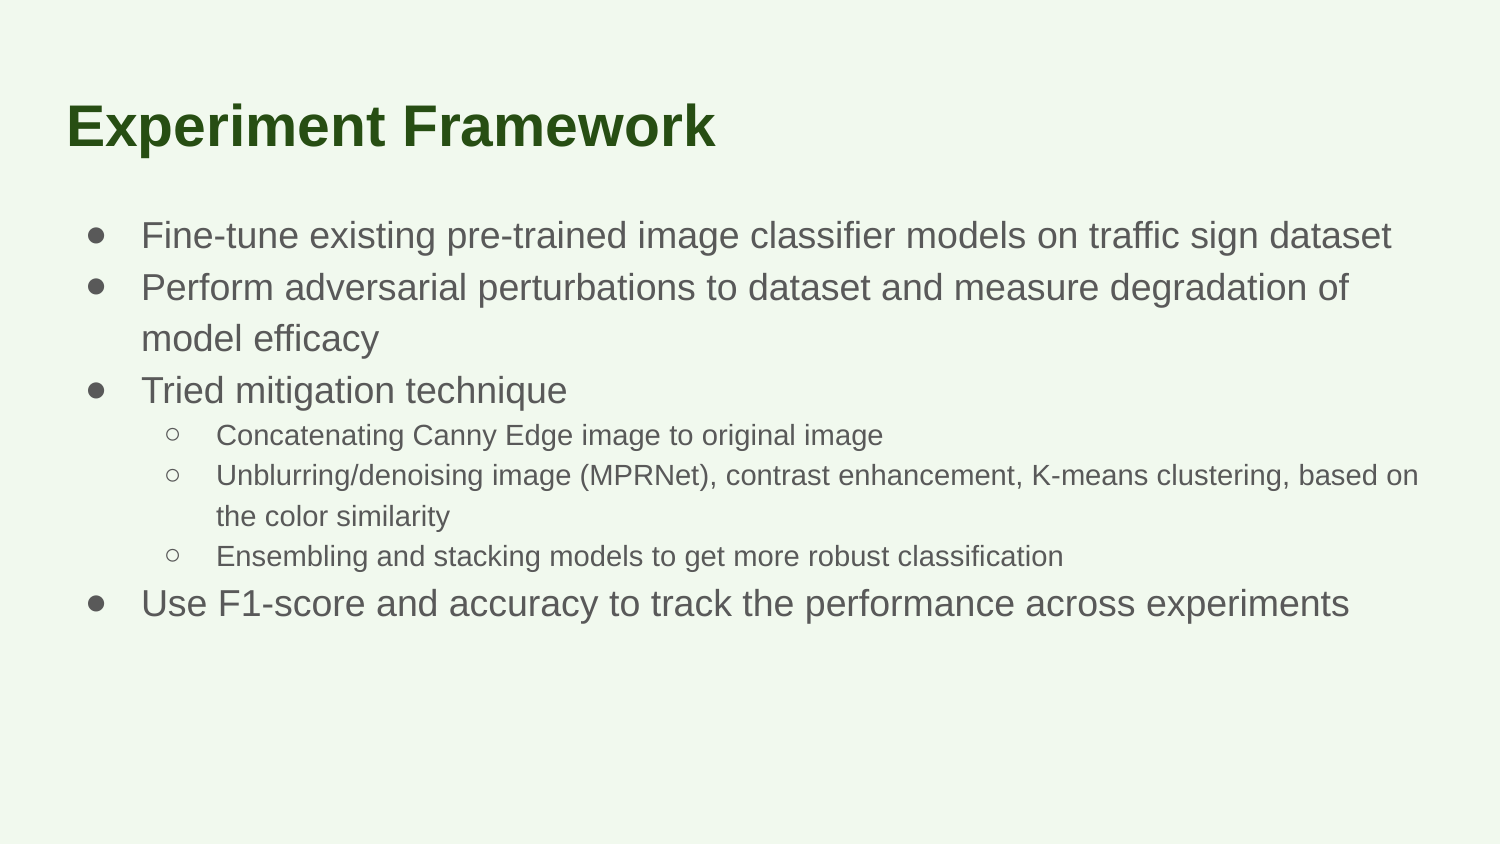

# Experiment Framework
Fine-tune existing pre-trained image classifier models on traffic sign dataset
Perform adversarial perturbations to dataset and measure degradation of model efficacy
Tried mitigation technique
Concatenating Canny Edge image to original image
Unblurring/denoising image (MPRNet), contrast enhancement, K-means clustering, based on the color similarity
Ensembling and stacking models to get more robust classification
Use F1-score and accuracy to track the performance across experiments